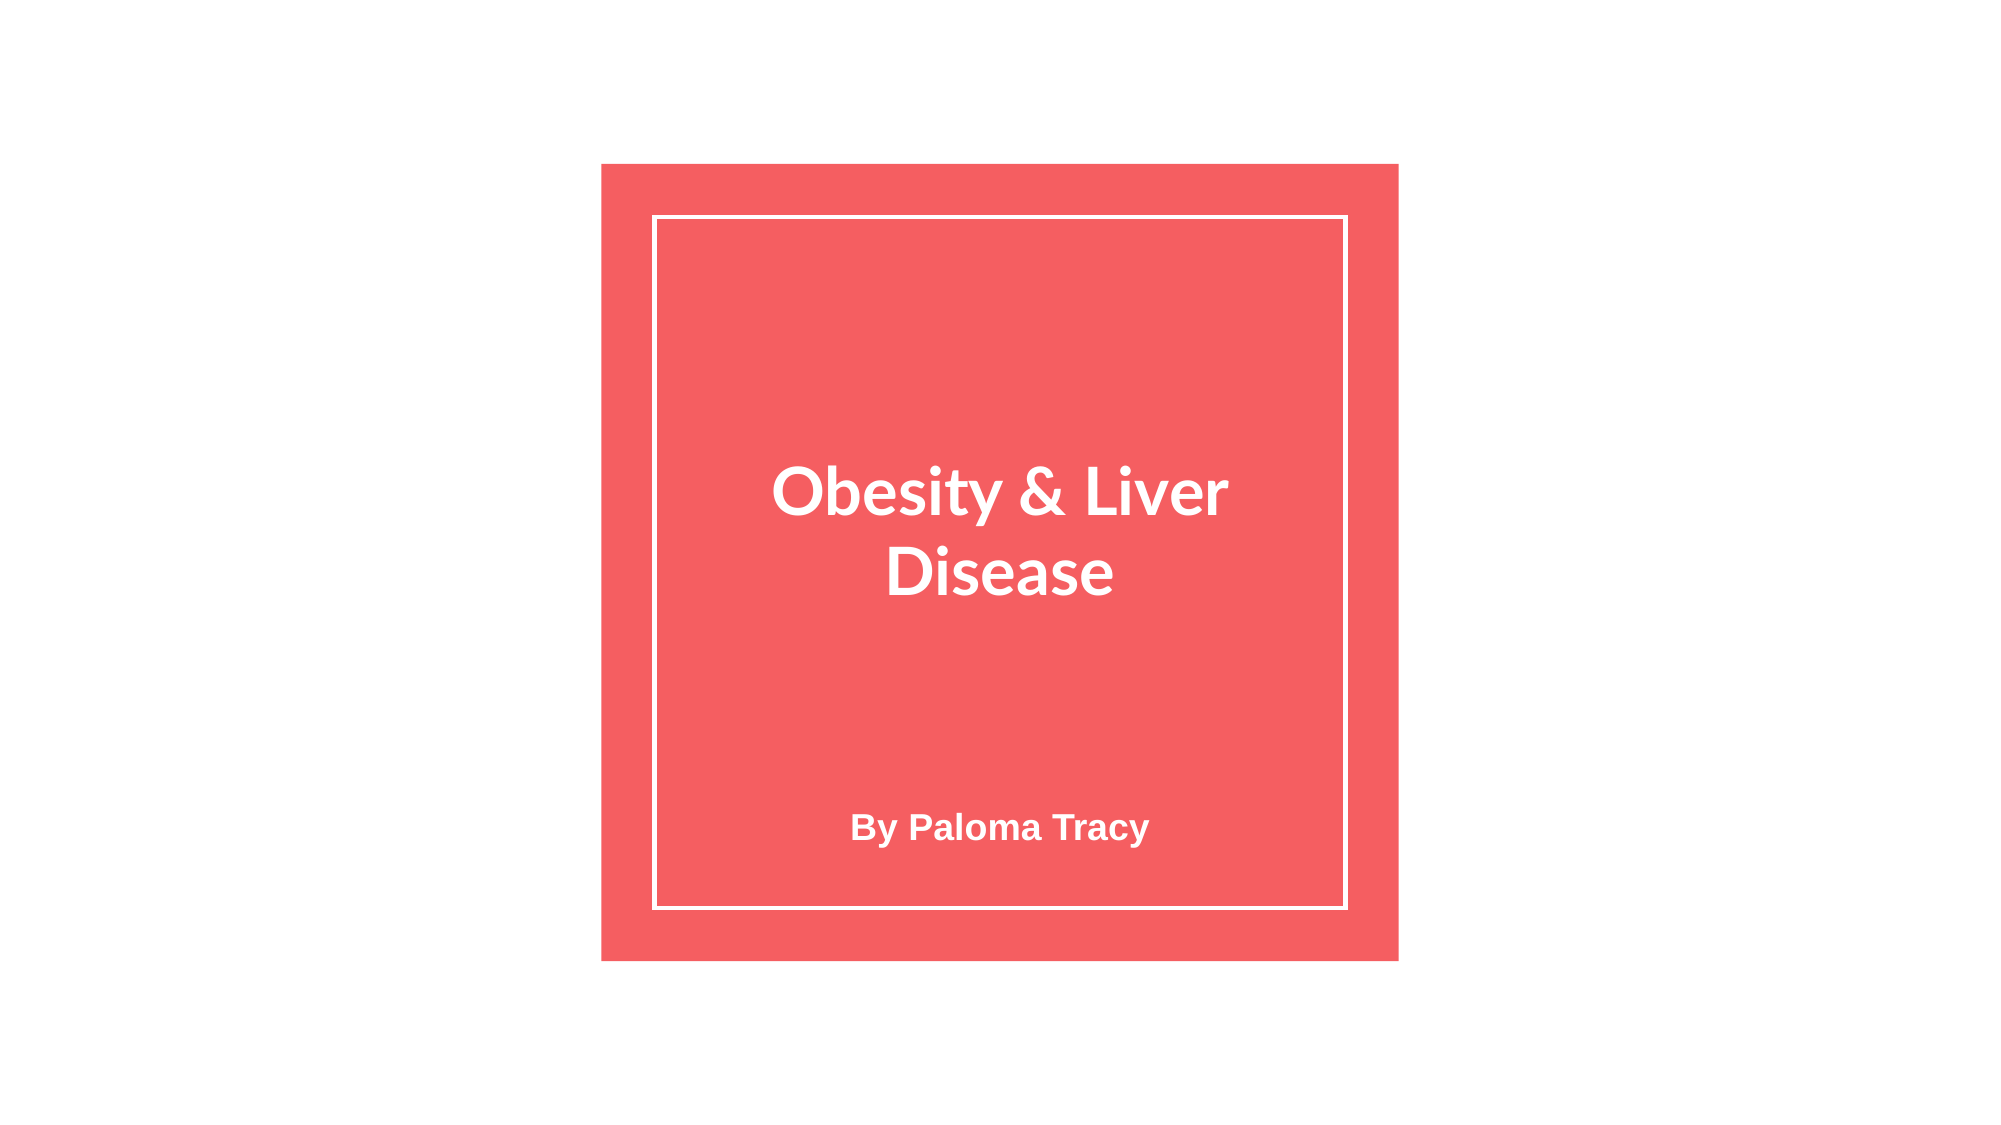

# Obesity & Liver Disease
By Paloma Tracy